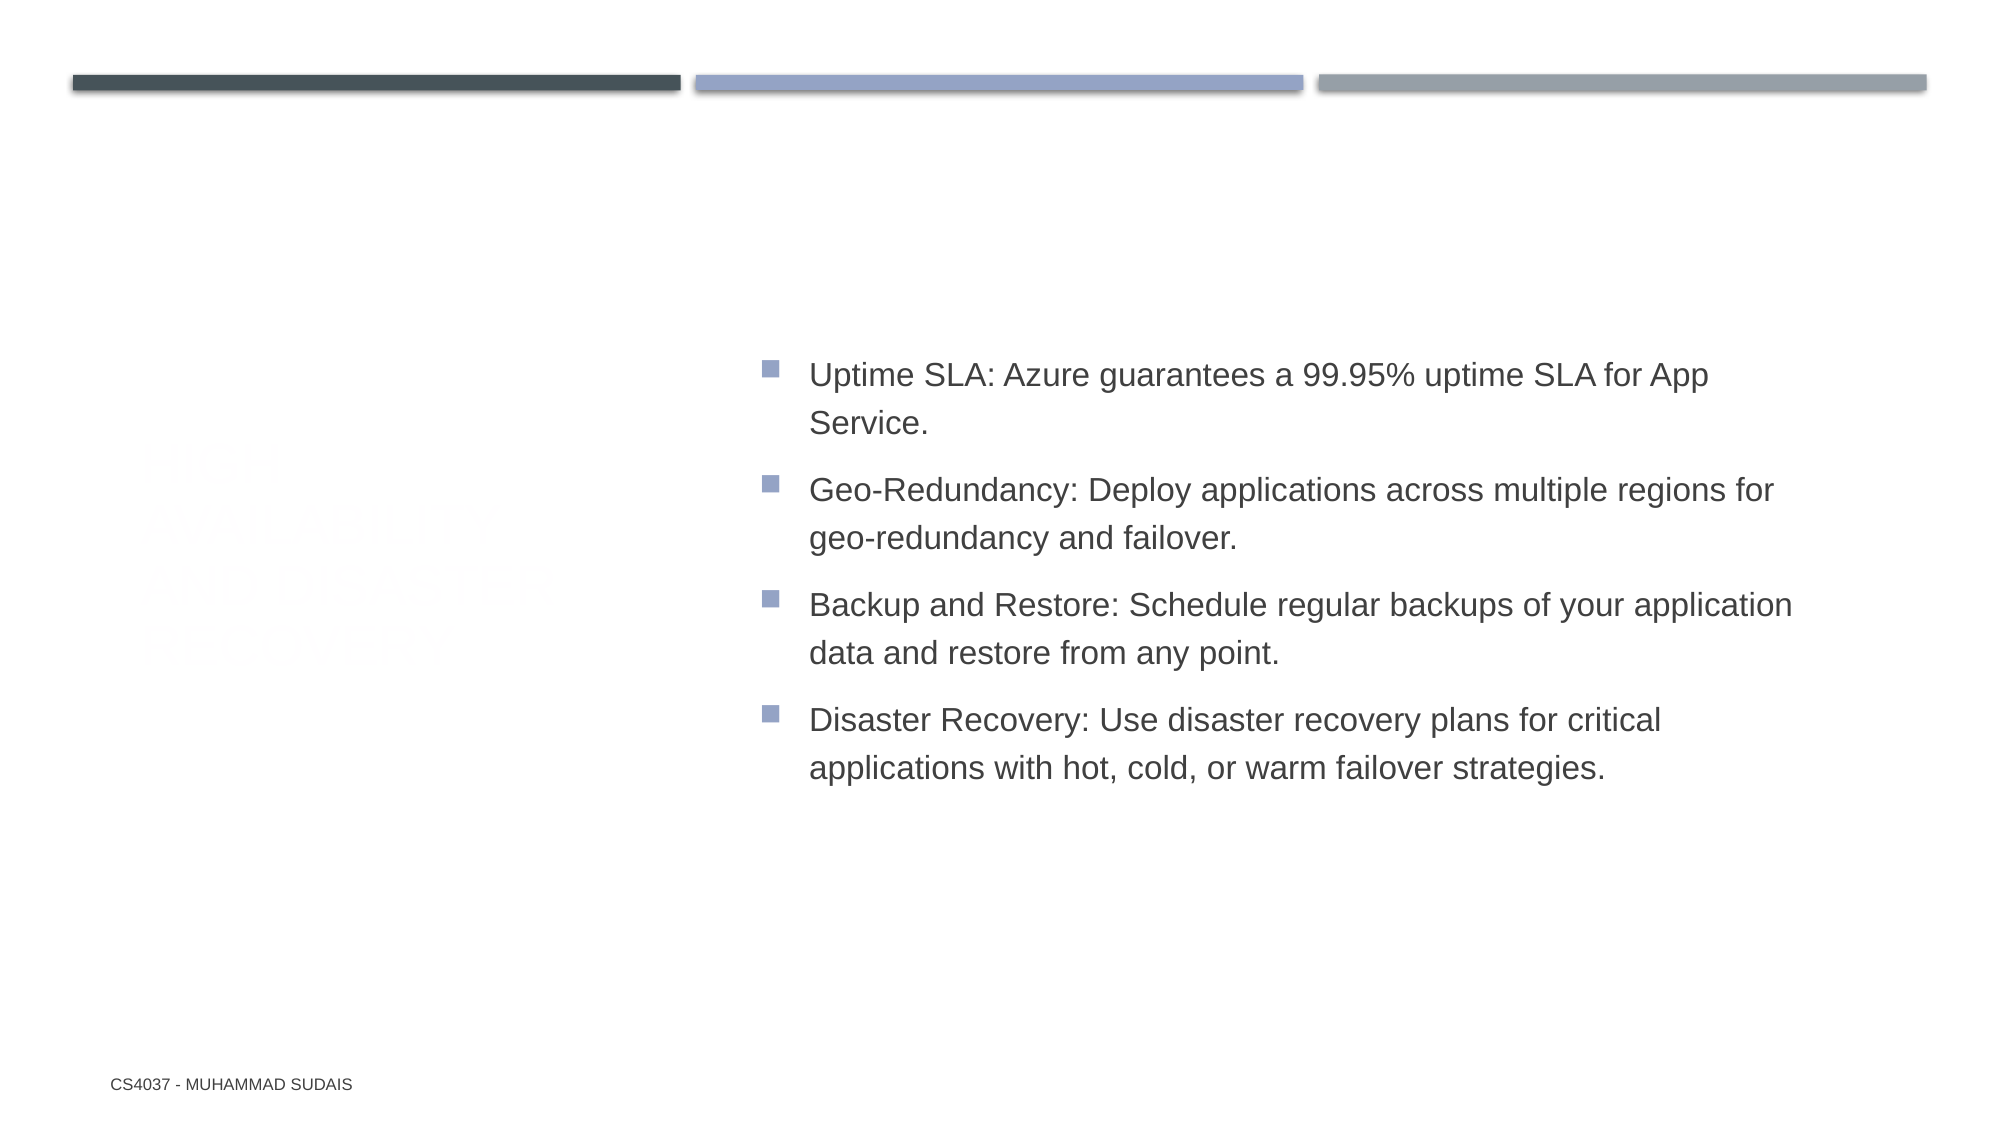

# High Availability and Disaster Recovery
Uptime SLA: Azure guarantees a 99.95% uptime SLA for App Service.
Geo-Redundancy: Deploy applications across multiple regions for geo-redundancy and failover.
Backup and Restore: Schedule regular backups of your application data and restore from any point.
Disaster Recovery: Use disaster recovery plans for critical applications with hot, cold, or warm failover strategies.
CS4037 - Muhammad Sudais